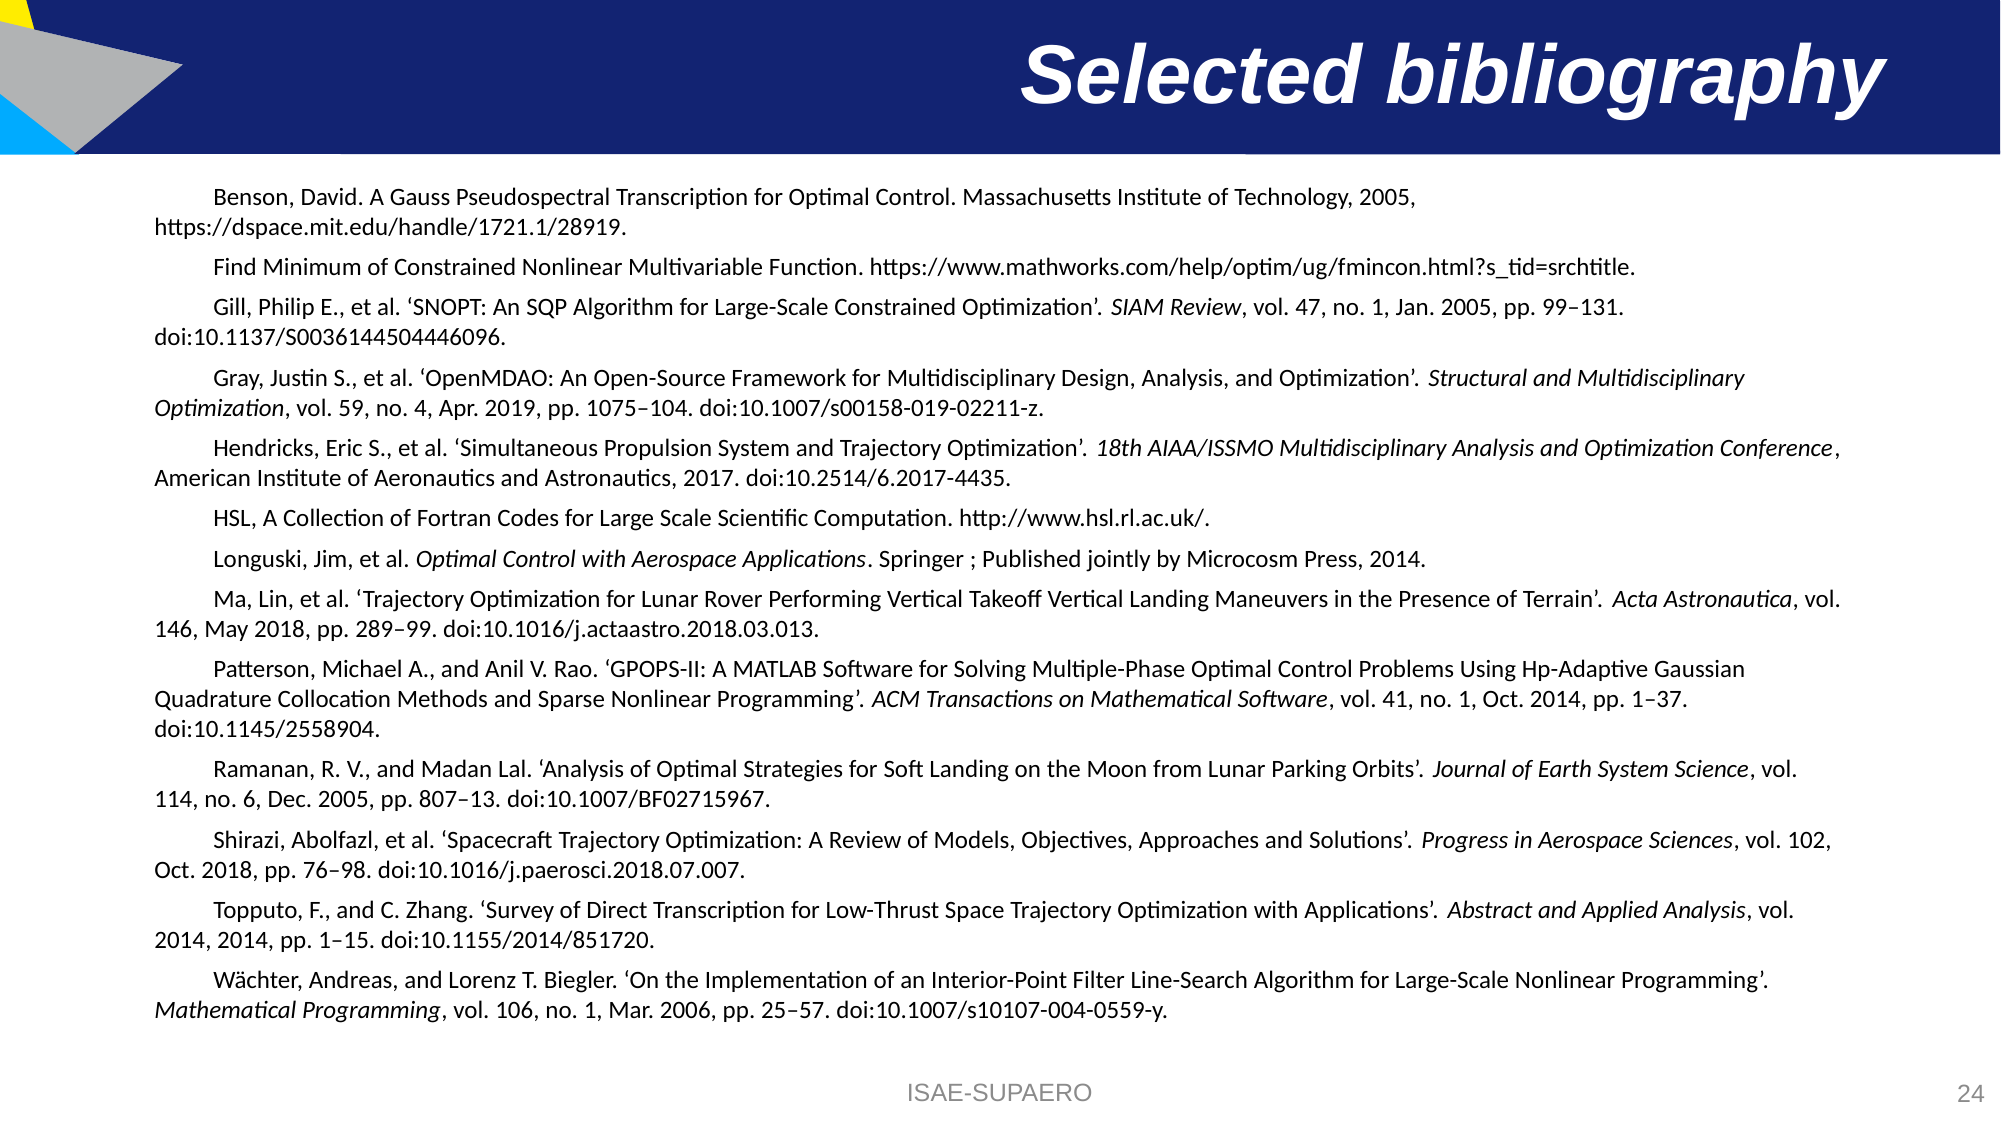

# Selected bibliography
Benson, David. A Gauss Pseudospectral Transcription for Optimal Control. Massachusetts Institute of Technology, 2005, https://dspace.mit.edu/handle/1721.1/28919.
Find Minimum of Constrained Nonlinear Multivariable Function. https://www.mathworks.com/help/optim/ug/fmincon.html?s_tid=srchtitle.
Gill, Philip E., et al. ‘SNOPT: An SQP Algorithm for Large-Scale Constrained Optimization’. SIAM Review, vol. 47, no. 1, Jan. 2005, pp. 99–131. doi:10.1137/S0036144504446096.
Gray, Justin S., et al. ‘OpenMDAO: An Open-Source Framework for Multidisciplinary Design, Analysis, and Optimization’. Structural and Multidisciplinary Optimization, vol. 59, no. 4, Apr. 2019, pp. 1075–104. doi:10.1007/s00158-019-02211-z.
Hendricks, Eric S., et al. ‘Simultaneous Propulsion System and Trajectory Optimization’. 18th AIAA/ISSMO Multidisciplinary Analysis and Optimization Conference, American Institute of Aeronautics and Astronautics, 2017. doi:10.2514/6.2017-4435.
HSL, A Collection of Fortran Codes for Large Scale Scientific Computation. http://www.hsl.rl.ac.uk/.
Longuski, Jim, et al. Optimal Control with Aerospace Applications. Springer ; Published jointly by Microcosm Press, 2014.
Ma, Lin, et al. ‘Trajectory Optimization for Lunar Rover Performing Vertical Takeoff Vertical Landing Maneuvers in the Presence of Terrain’. Acta Astronautica, vol. 146, May 2018, pp. 289–99. doi:10.1016/j.actaastro.2018.03.013.
Patterson, Michael A., and Anil V. Rao. ‘GPOPS-II: A MATLAB Software for Solving Multiple-Phase Optimal Control Problems Using Hp-Adaptive Gaussian Quadrature Collocation Methods and Sparse Nonlinear Programming’. ACM Transactions on Mathematical Software, vol. 41, no. 1, Oct. 2014, pp. 1–37. doi:10.1145/2558904.
Ramanan, R. V., and Madan Lal. ‘Analysis of Optimal Strategies for Soft Landing on the Moon from Lunar Parking Orbits’. Journal of Earth System Science, vol. 114, no. 6, Dec. 2005, pp. 807–13. doi:10.1007/BF02715967.
Shirazi, Abolfazl, et al. ‘Spacecraft Trajectory Optimization: A Review of Models, Objectives, Approaches and Solutions’. Progress in Aerospace Sciences, vol. 102, Oct. 2018, pp. 76–98. doi:10.1016/j.paerosci.2018.07.007.
Topputo, F., and C. Zhang. ‘Survey of Direct Transcription for Low-Thrust Space Trajectory Optimization with Applications’. Abstract and Applied Analysis, vol. 2014, 2014, pp. 1–15. doi:10.1155/2014/851720.
Wächter, Andreas, and Lorenz T. Biegler. ‘On the Implementation of an Interior-Point Filter Line-Search Algorithm for Large-Scale Nonlinear Programming’. Mathematical Programming, vol. 106, no. 1, Mar. 2006, pp. 25–57. doi:10.1007/s10107-004-0559-y.
ISAE-SUPAERO
24